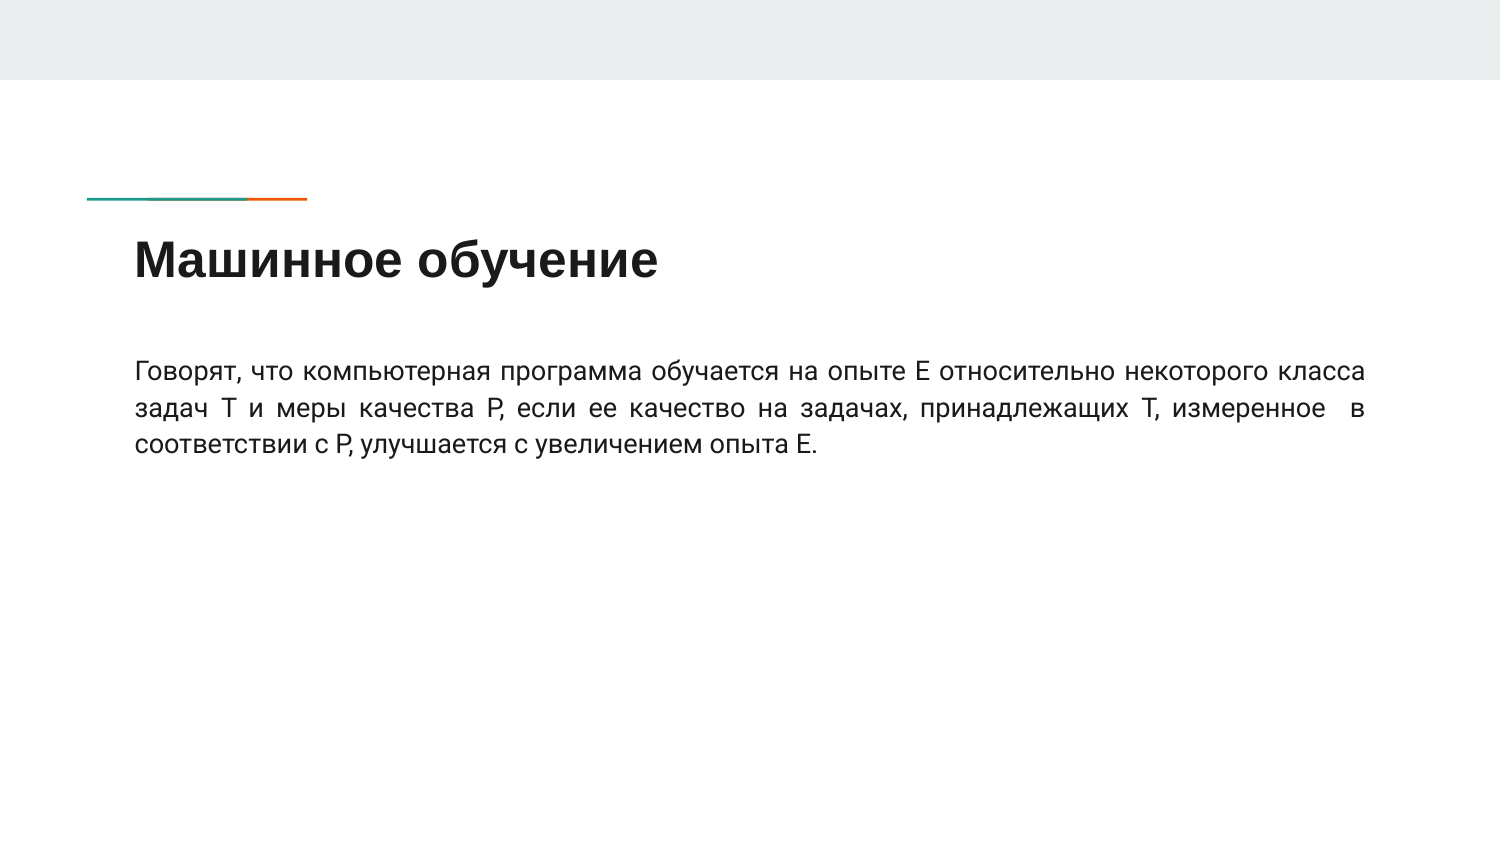

# Машинное обучение
Говорят, что компьютерная программа обучается на опыте E относительно некоторого класса задач T и меры качества P, если ее качество на задачах, принадлежащих T, измеренное  в соответствии с P, улучшается с увеличением опыта E.